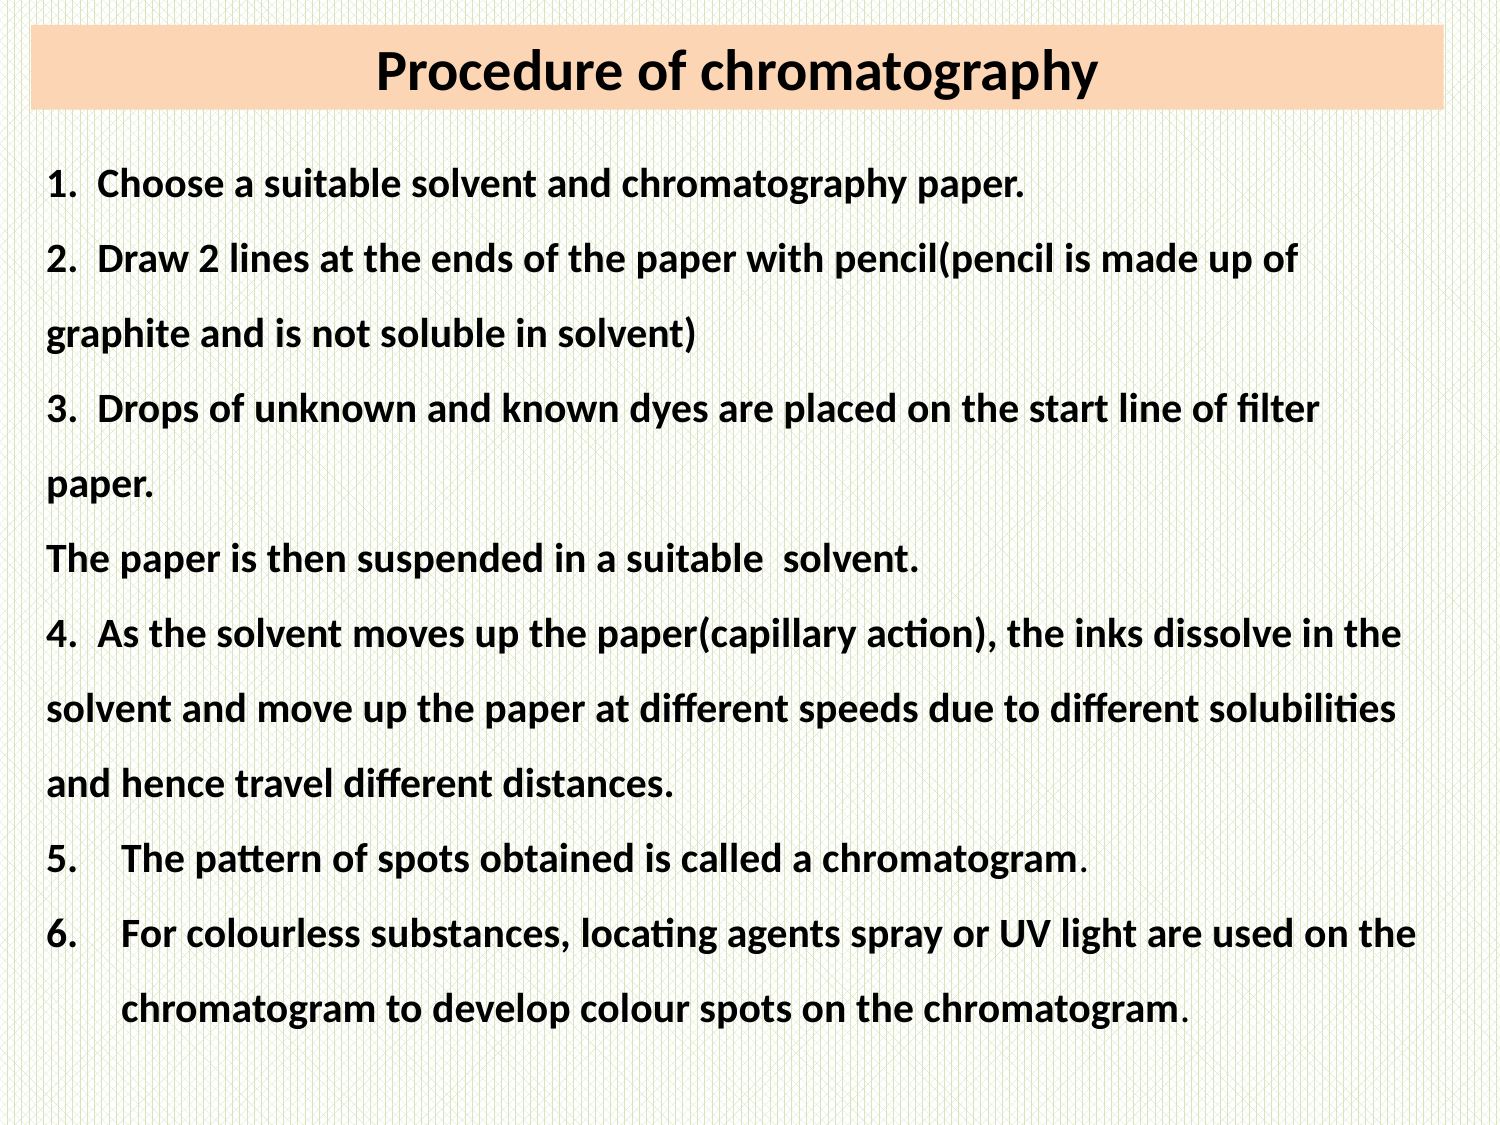

Procedure of chromatography
1.  Choose a suitable solvent and chromatography paper.
2.  Draw 2 lines at the ends of the paper with pencil(pencil is made up of graphite and is not soluble in solvent)
3.  Drops of unknown and known dyes are placed on the start line of filter paper.
The paper is then suspended in a suitable  solvent.
4.  As the solvent moves up the paper(capillary action), the inks dissolve in the solvent and move up the paper at different speeds due to different solubilities and hence travel different distances.
The pattern of spots obtained is called a chromatogram.
For colourless substances, locating agents spray or UV light are used on the chromatogram to develop colour spots on the chromatogram.